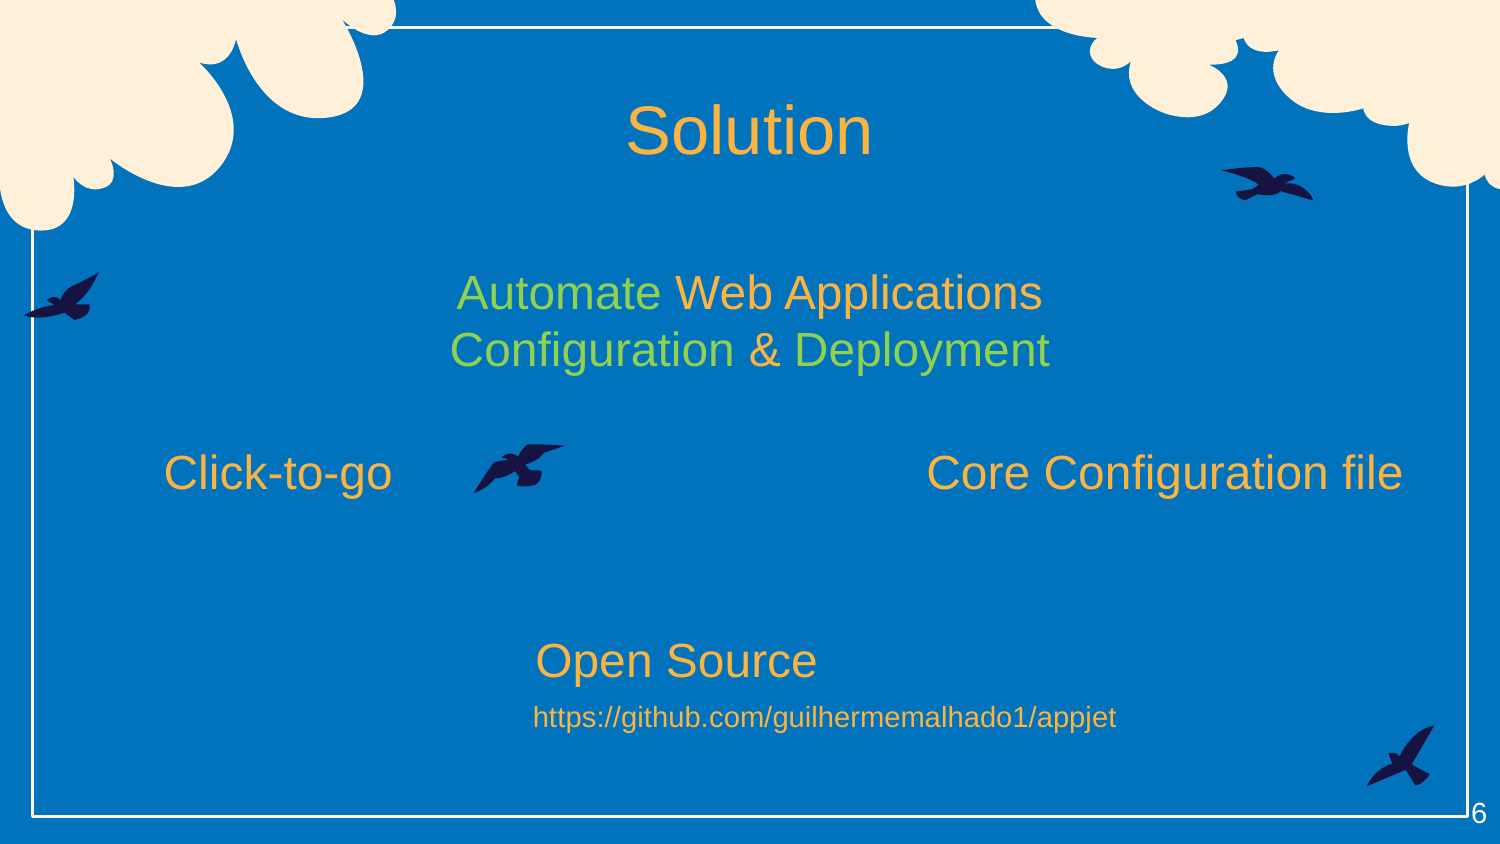

Solution
Automate Web Applications Configuration & Deployment
Click-to-go
Core Configuration file
Open Source
https://github.com/guilhermemalhado1/appjet
6